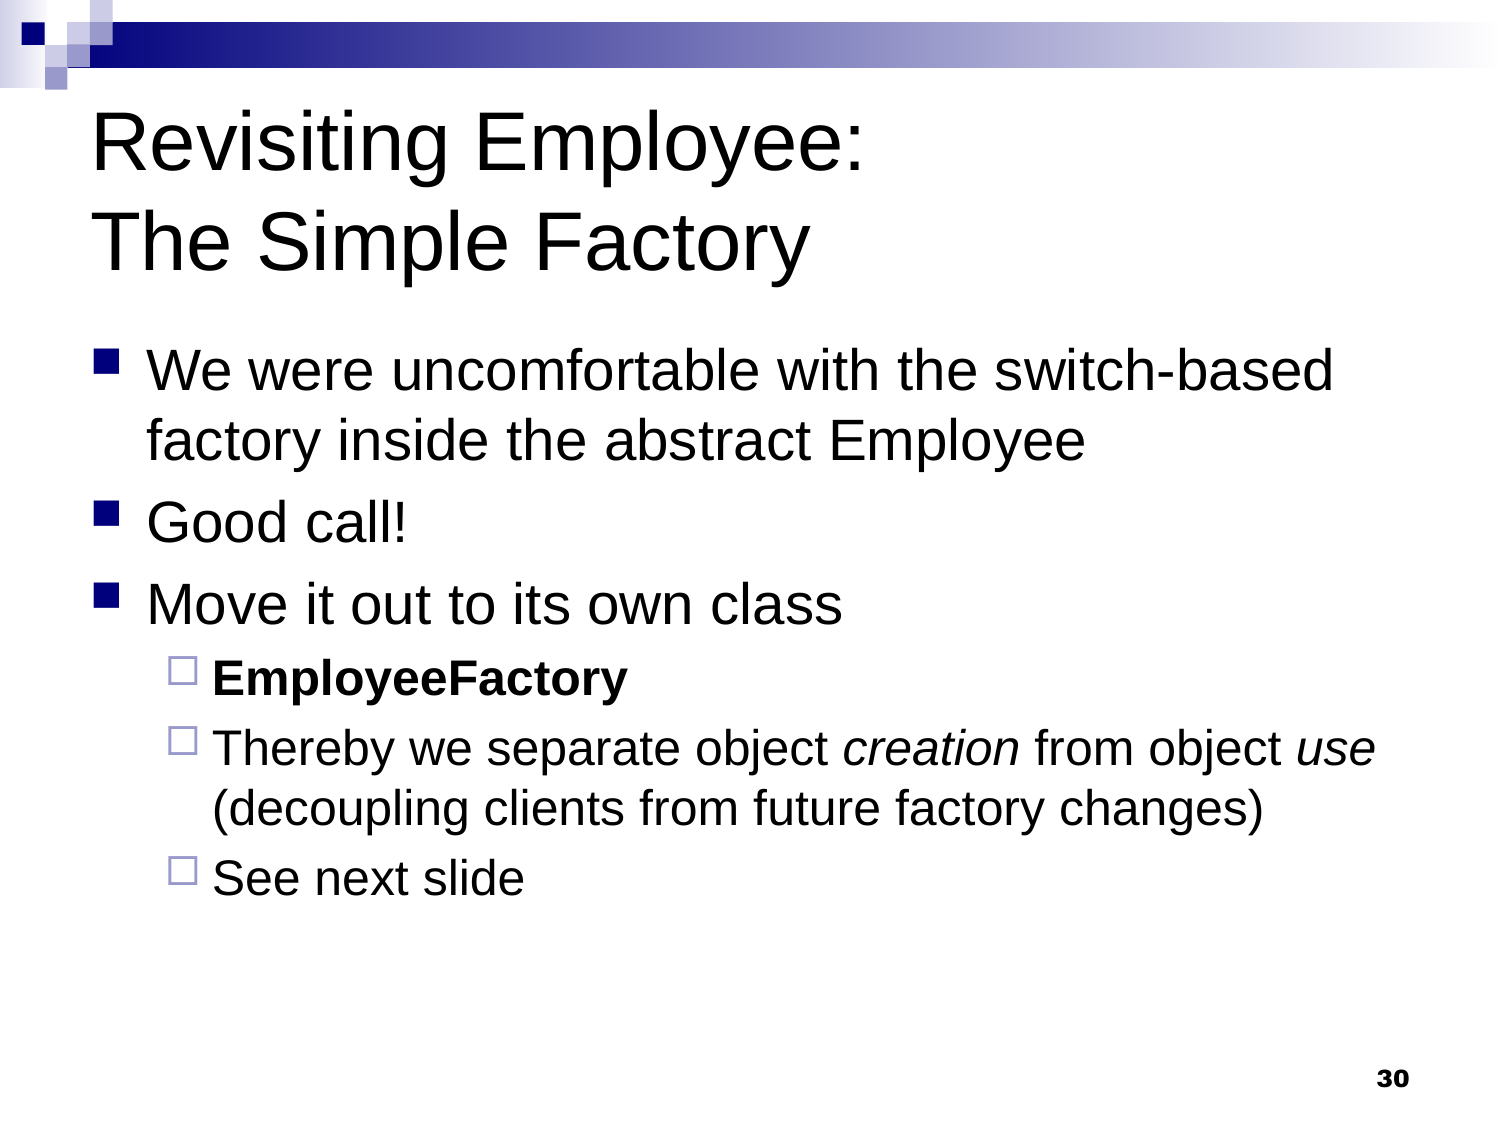

# Revisiting Employee: The Simple Factory
We were uncomfortable with the switch-based factory inside the abstract Employee
Good call!
Move it out to its own class
EmployeeFactory
Thereby we separate object creation from object use (decoupling clients from future factory changes)
See next slide
30